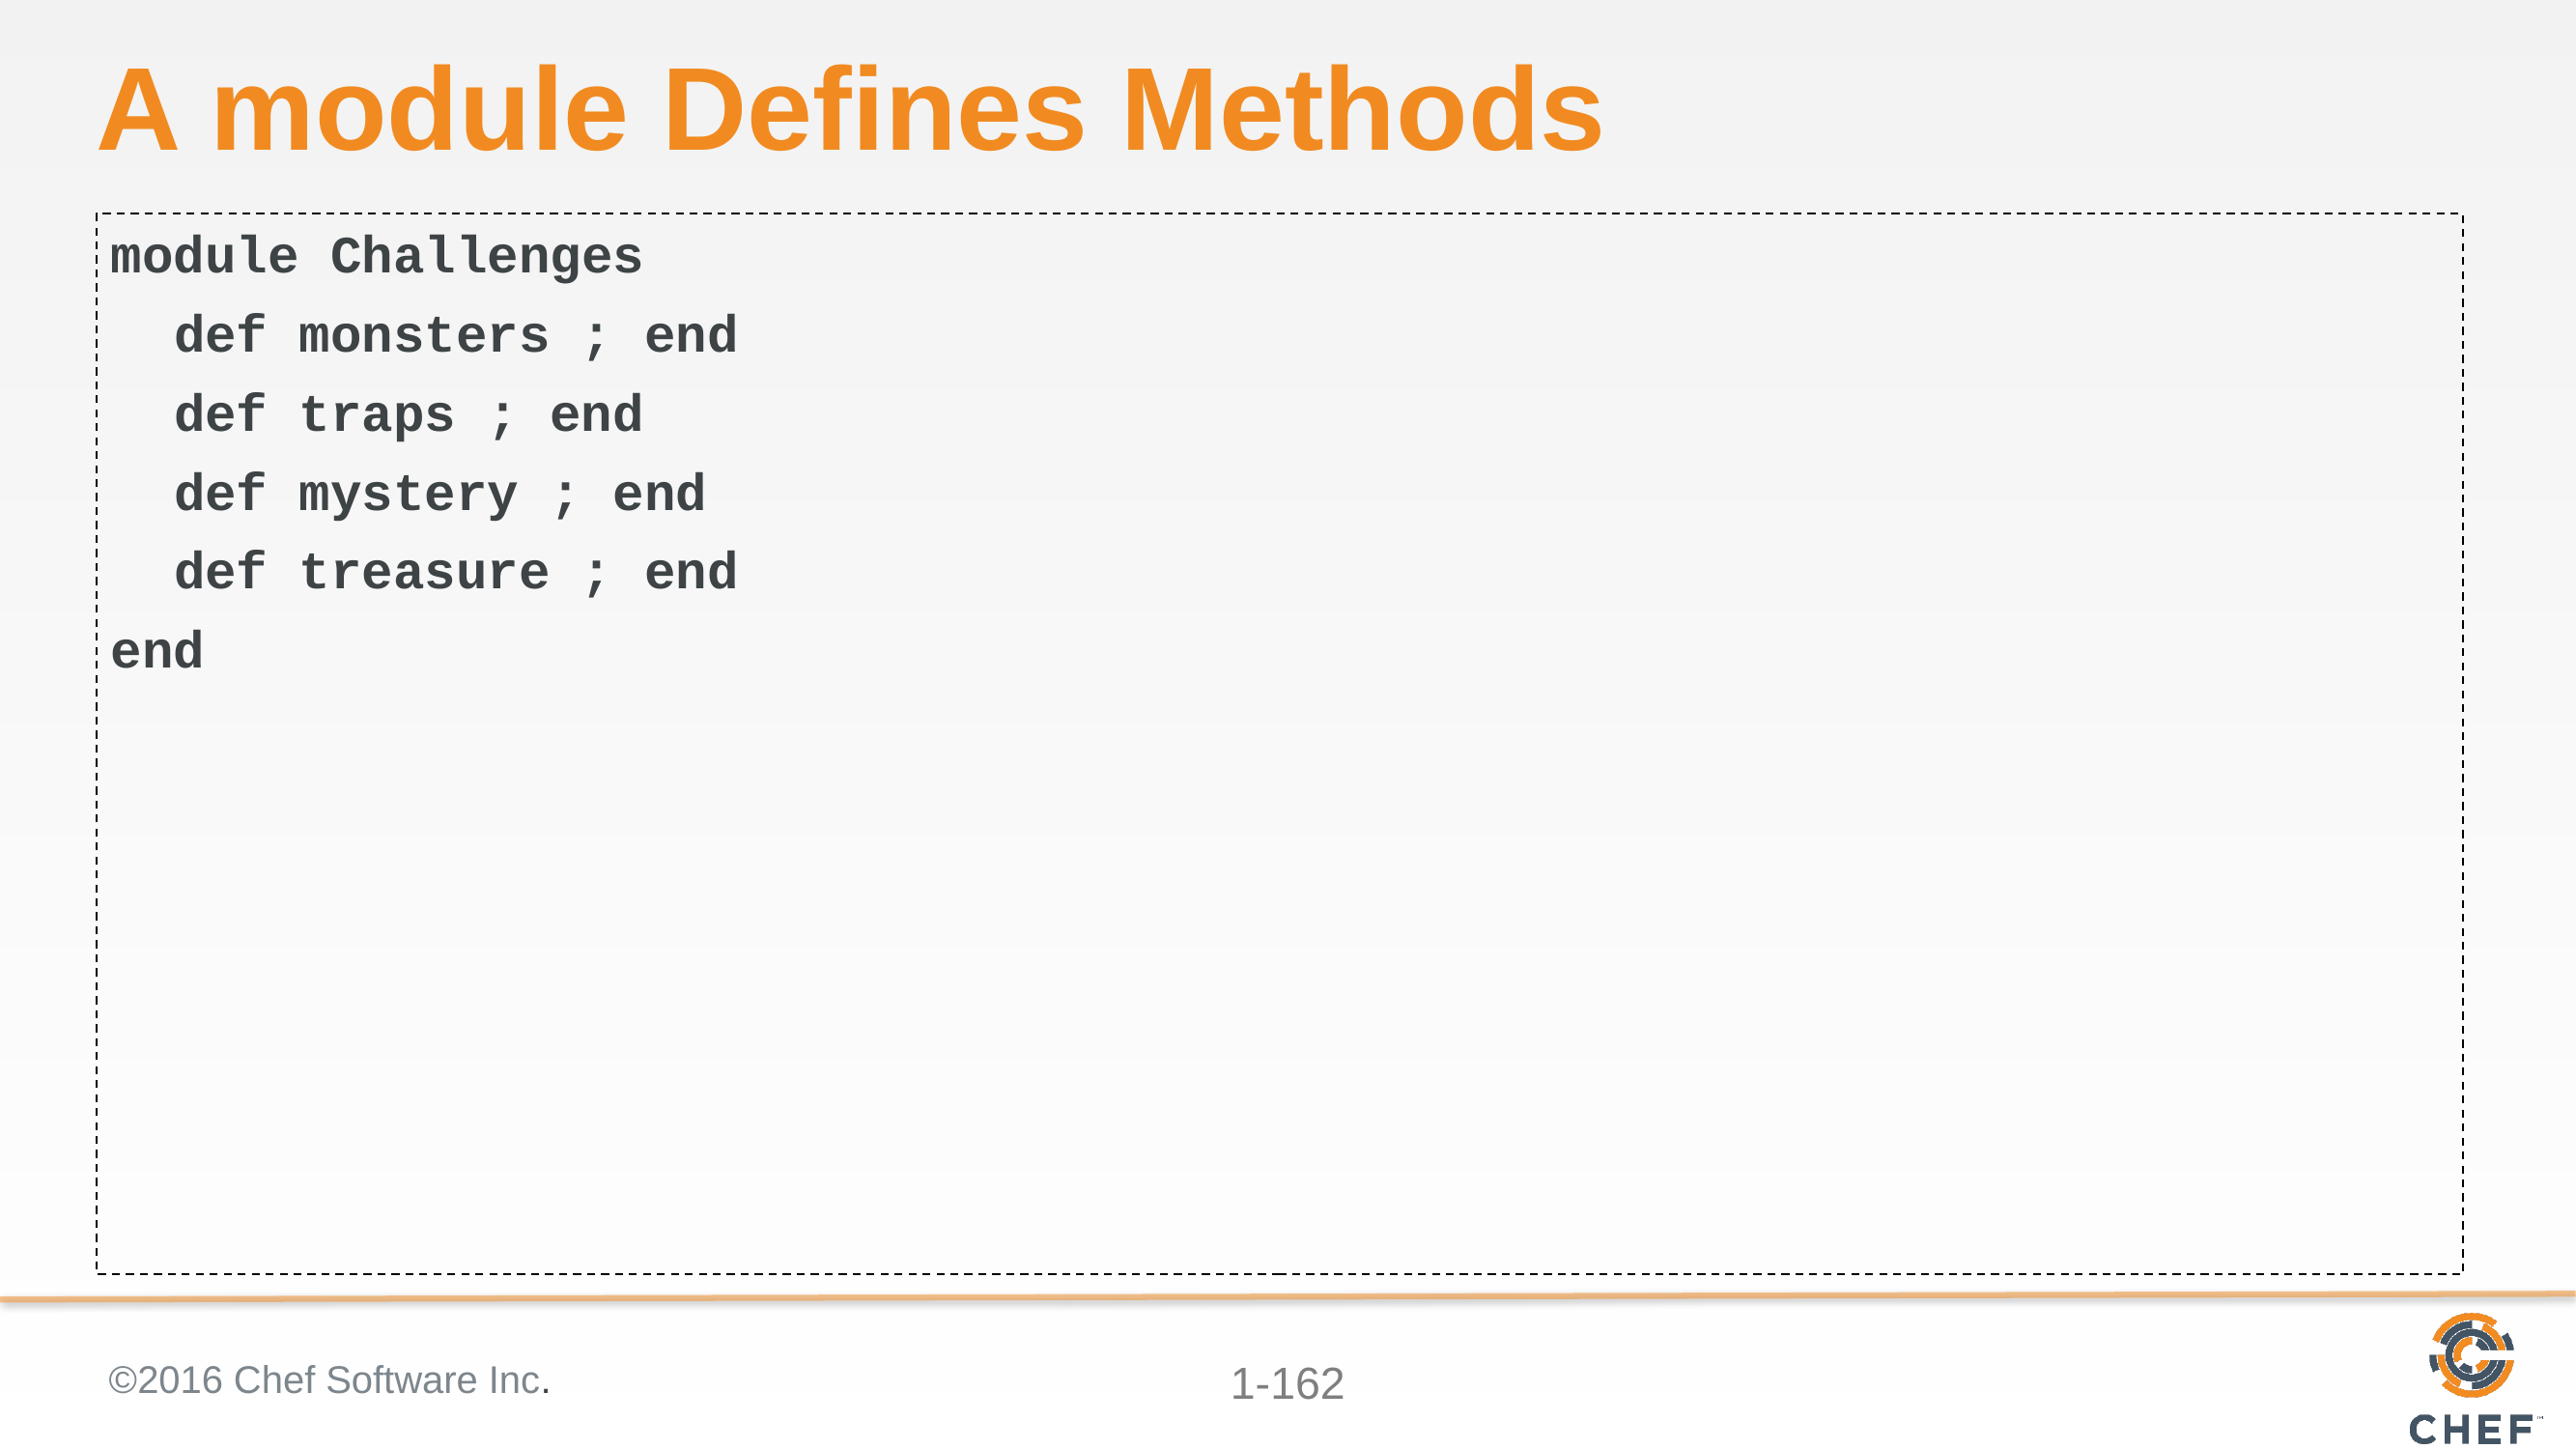

# A module Defines Methods
module Challenges
  def monsters ; end
  def traps ; end
  def mystery ; end
  def treasure ; end
end